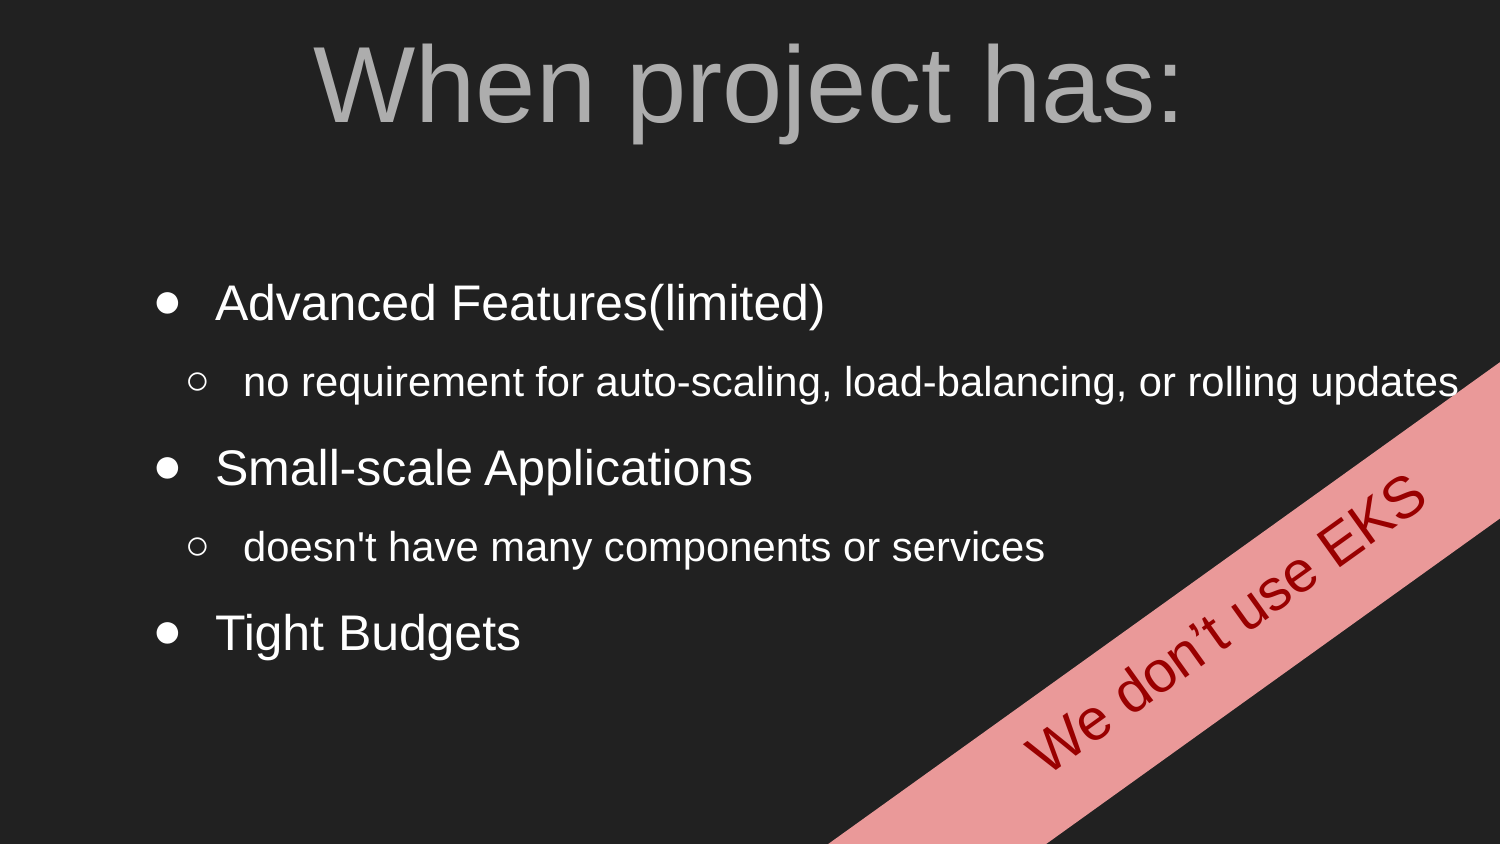

# When project has:
Advanced Features(limited)
no requirement for auto-scaling, load-balancing, or rolling updates
Small-scale Applications
doesn't have many components or services
Tight Budgets
We don’t use EKS